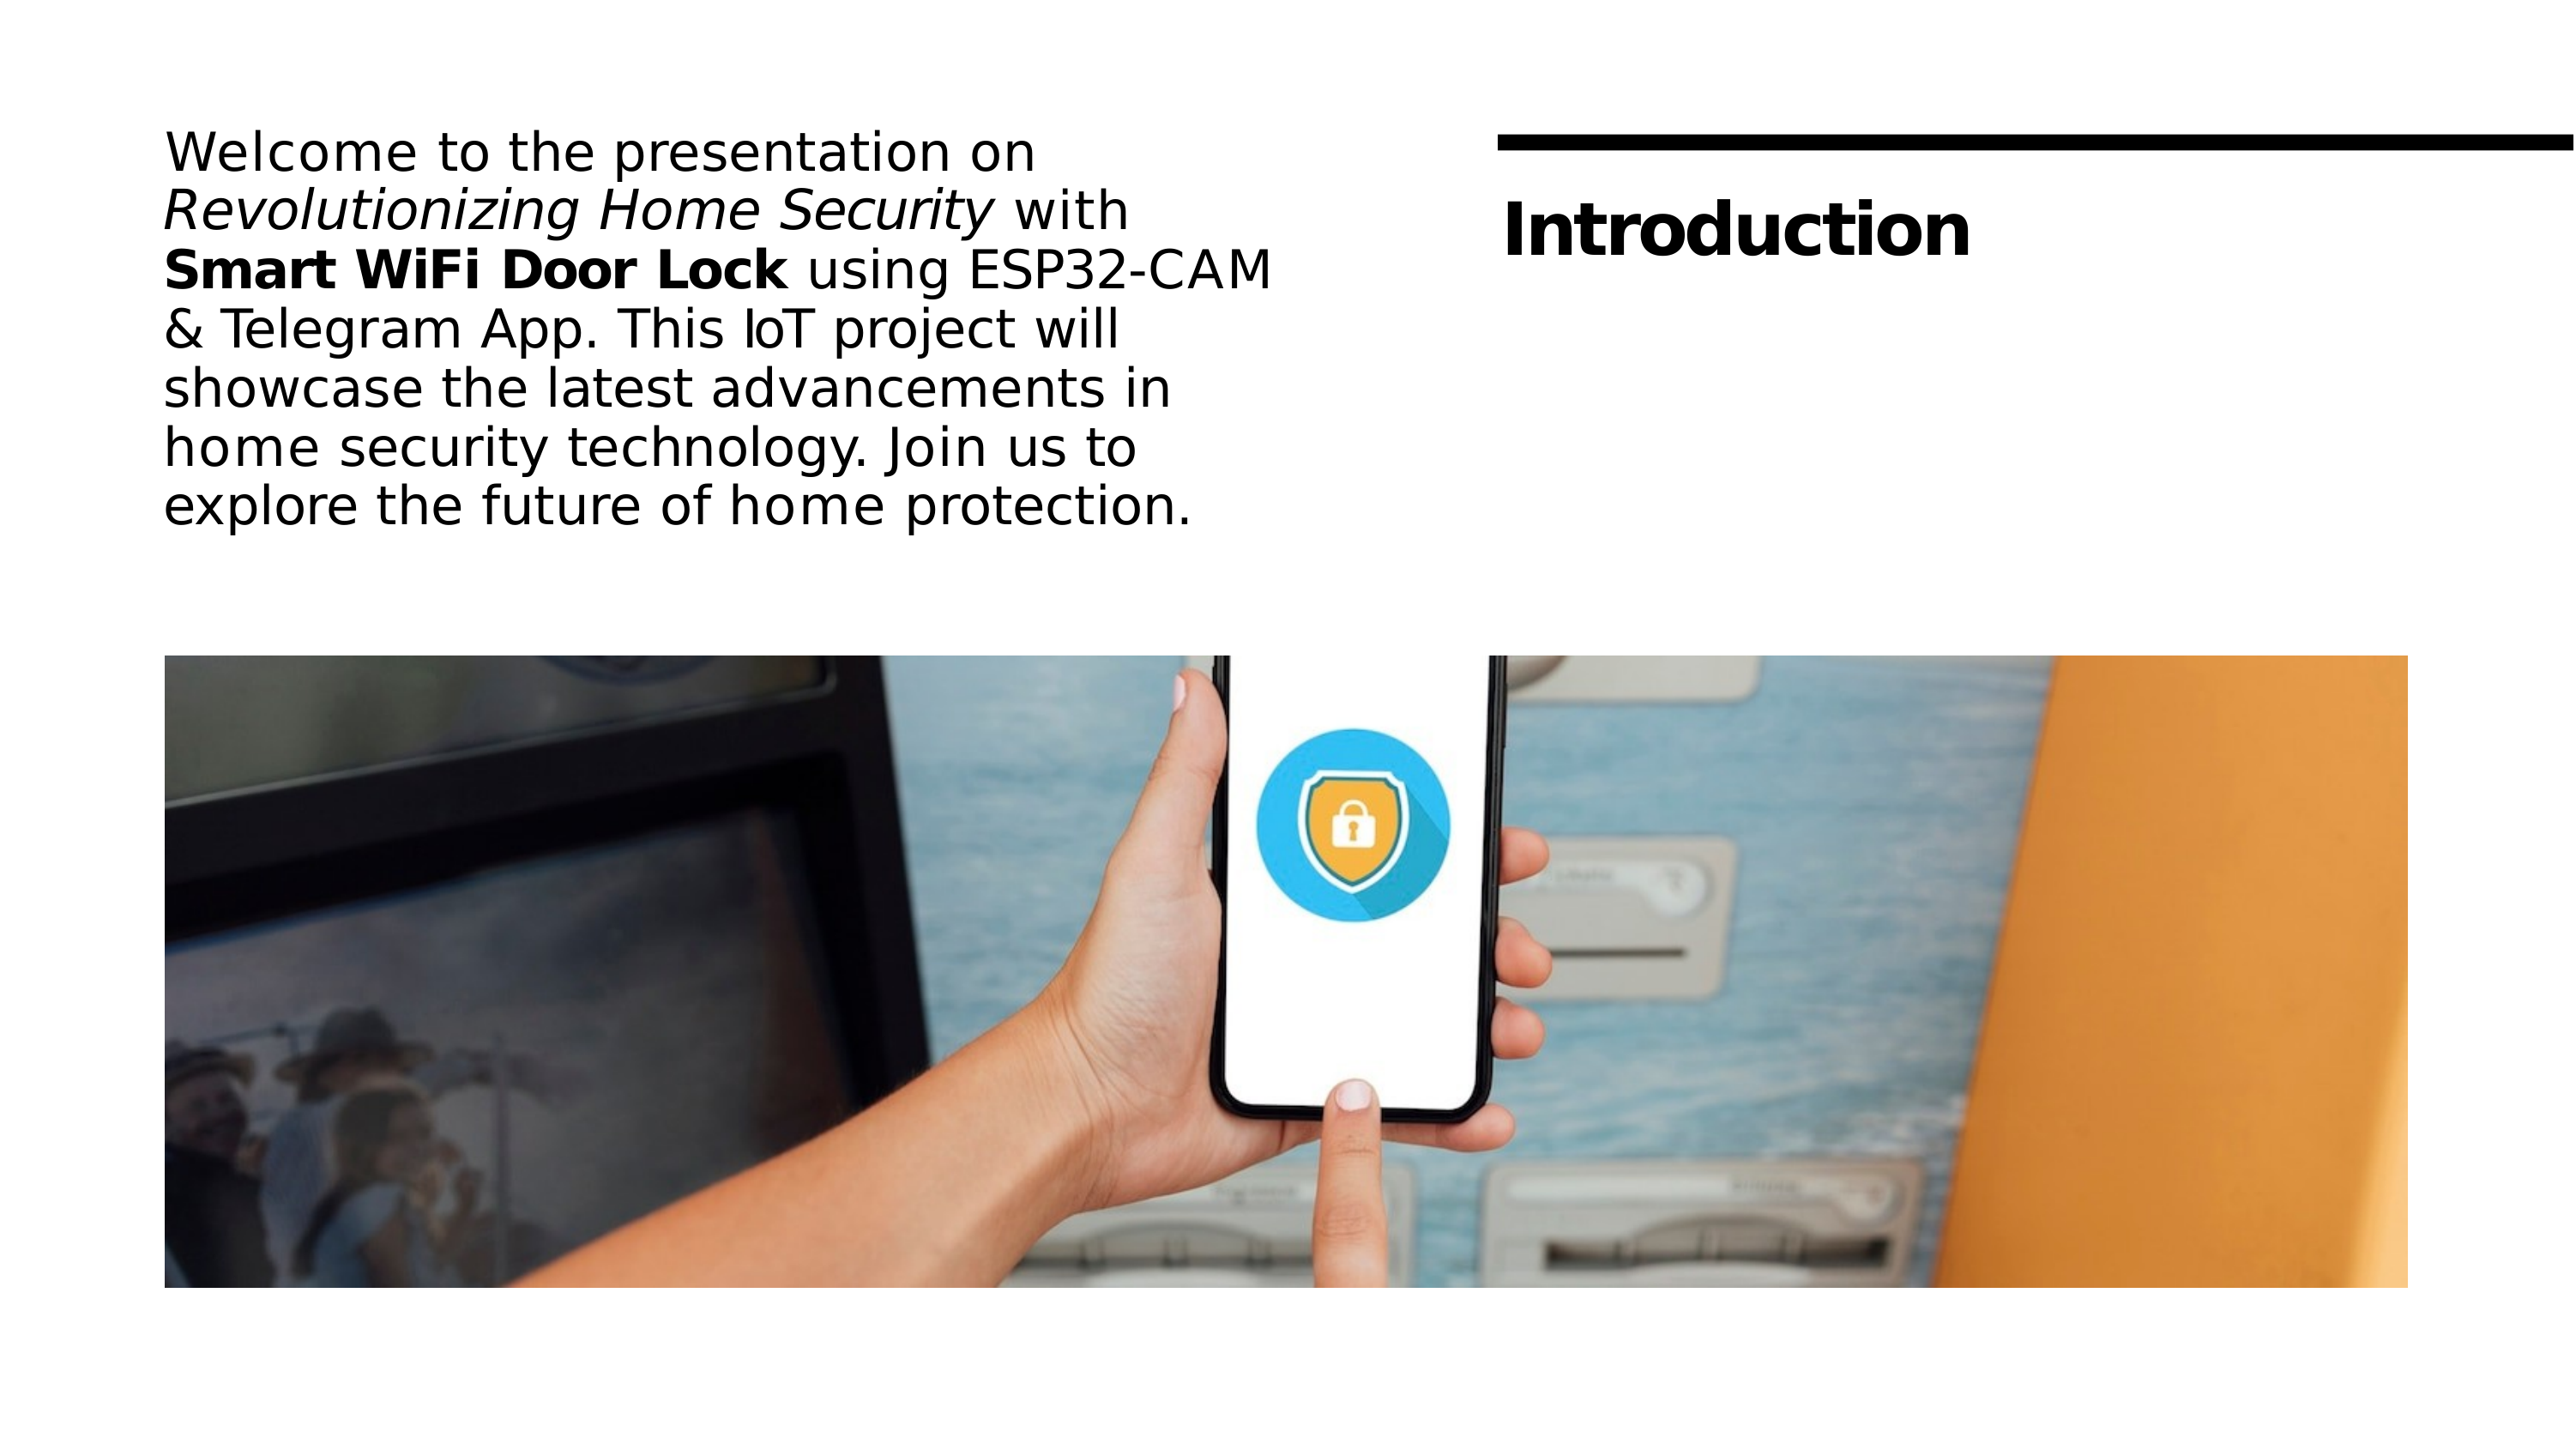

Welcome to the presentation on Revolutionizing Home Security with Smart WiFi Door Lock using ESP32-CAM & Telegram App. This IoT project will showcase the latest advancements in home security technology. Join us to explore the future of home protection.

# Introduction